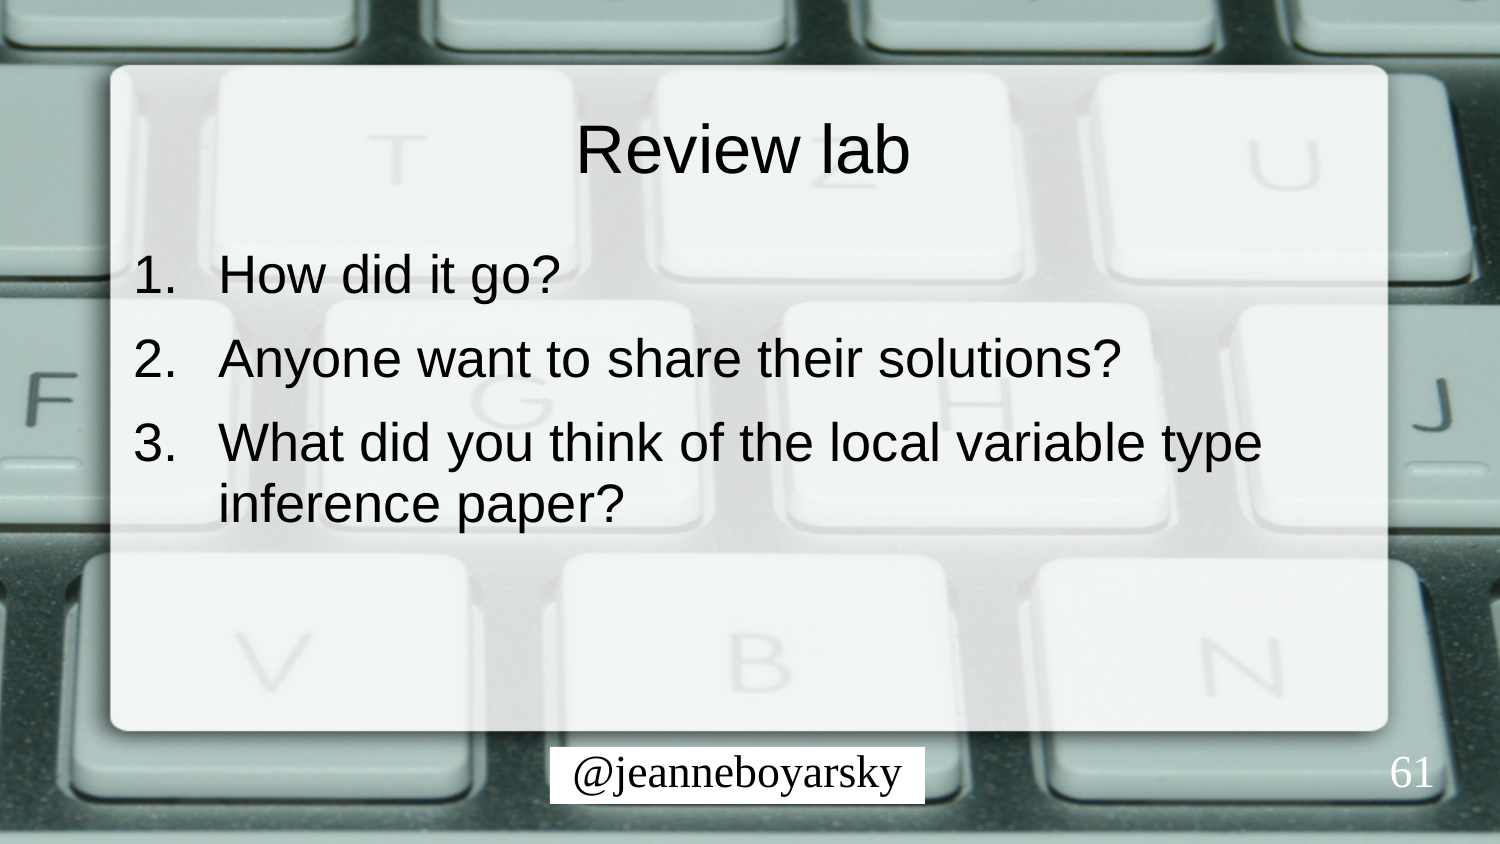

# Review lab
How did it go?
Anyone want to share their solutions?
What did you think of the local variable type inference paper?
61